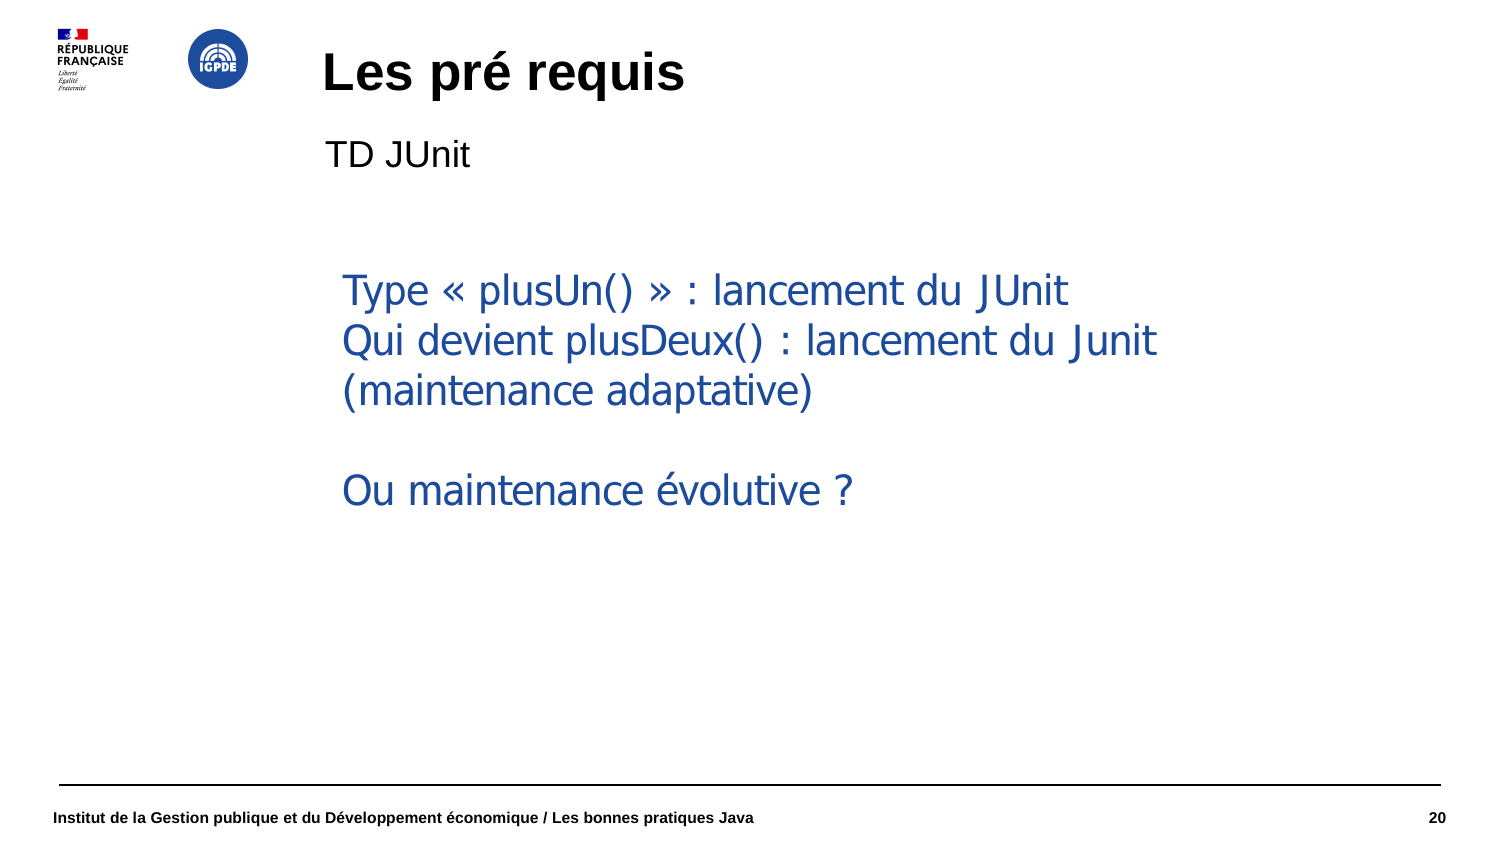

# Les pré requis
TD JUnit
Type « plusUn() » : lancement du JUnit
Qui devient plusDeux() : lancement du Junit
(maintenance adaptative)

Ou maintenance évolutive ?
Institut de la Gestion publique et du Développement économique / Les bonnes pratiques Java
20